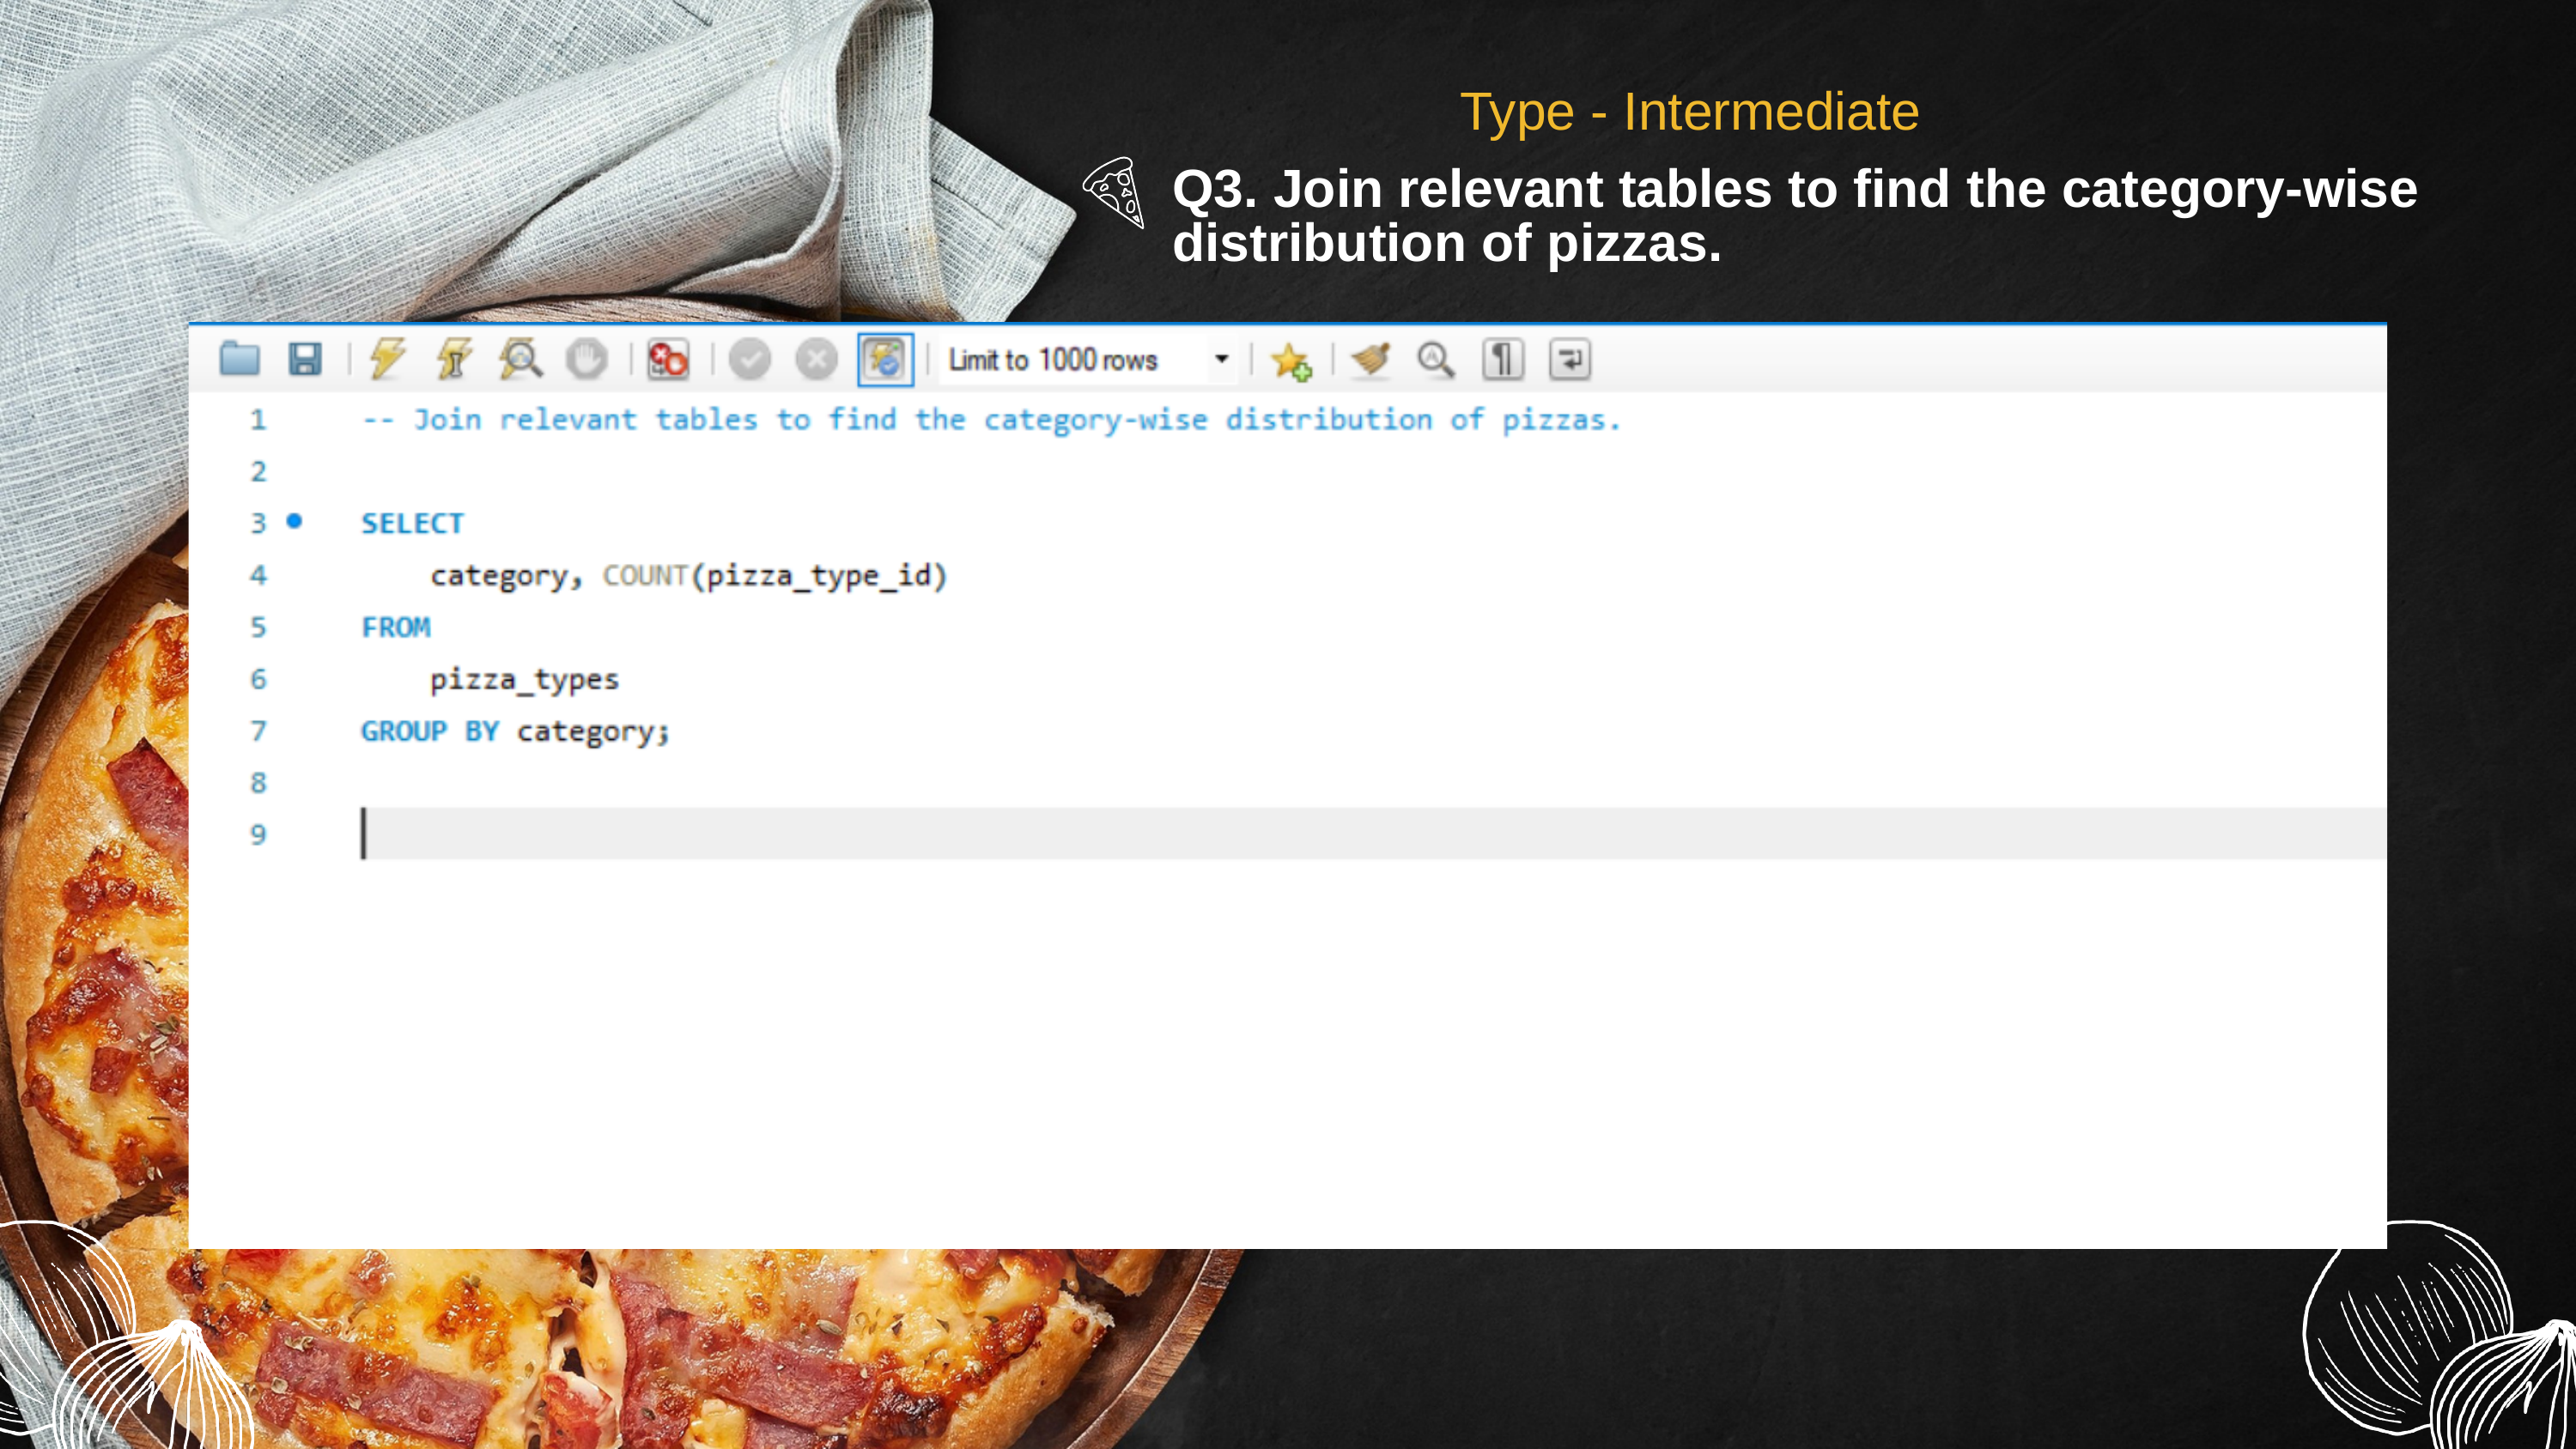

Type - Intermediate

Q3. Join relevant tables to find the category-wise distribution of pizzas.